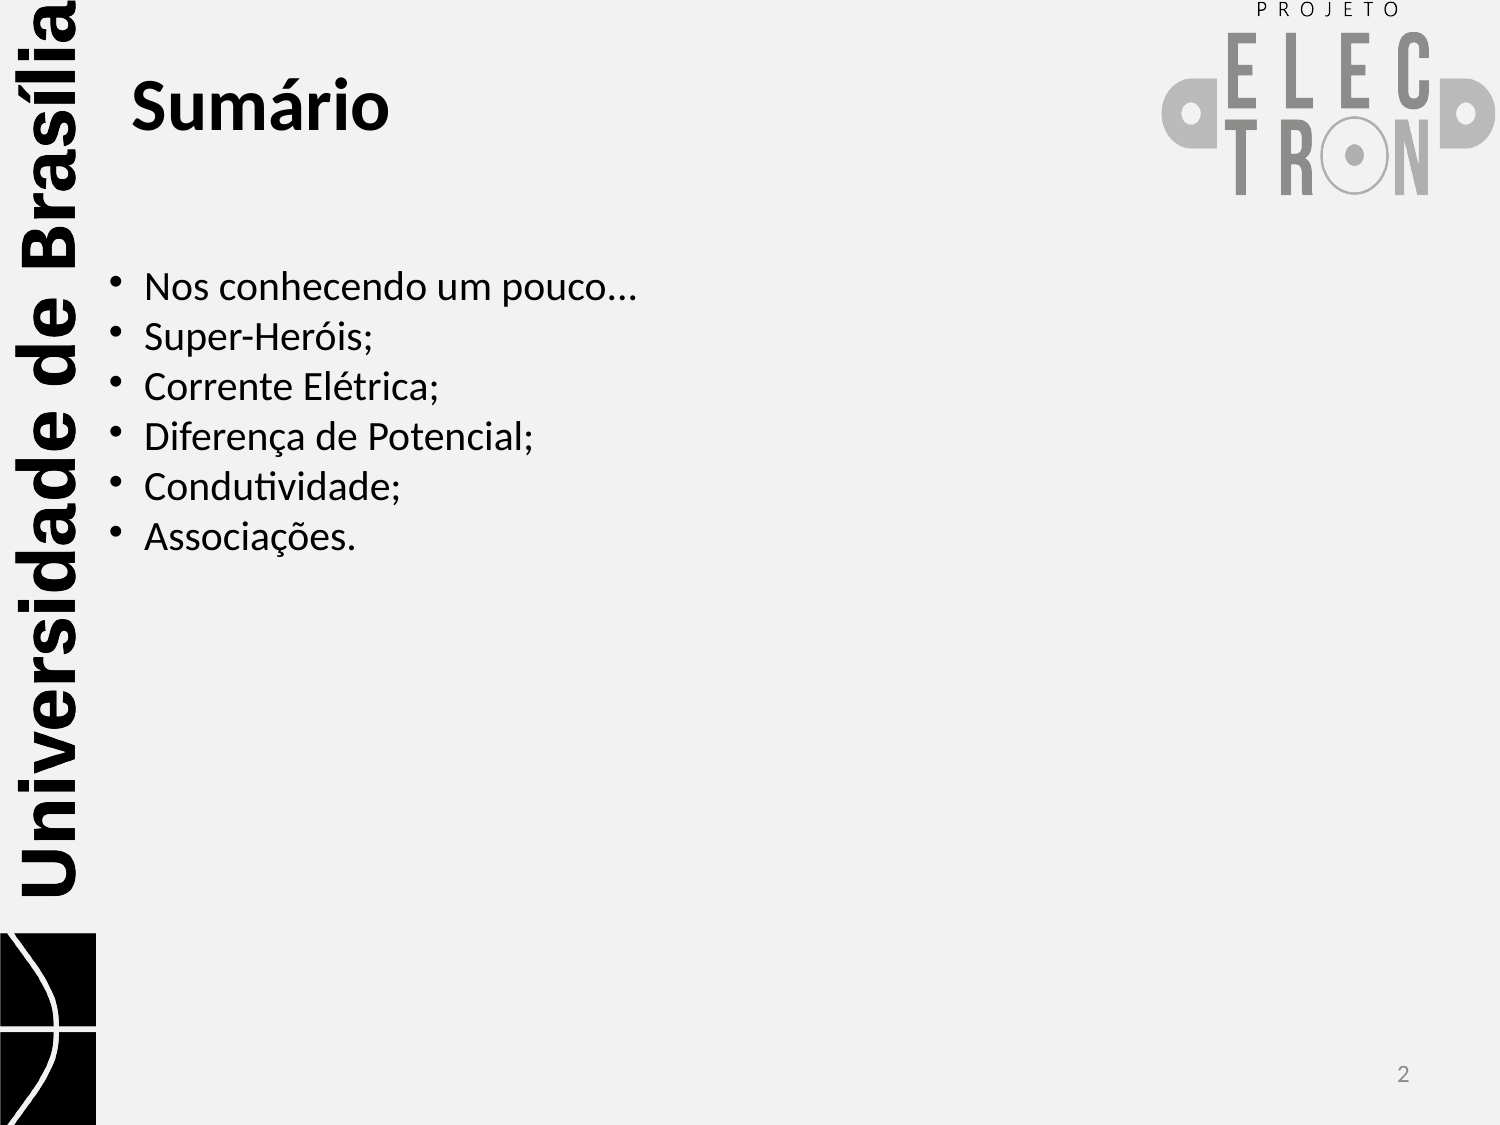

Sumário
Nos conhecendo um pouco...
Super-Heróis;
Corrente Elétrica;
Diferença de Potencial;
Condutividade;
Associações.
2